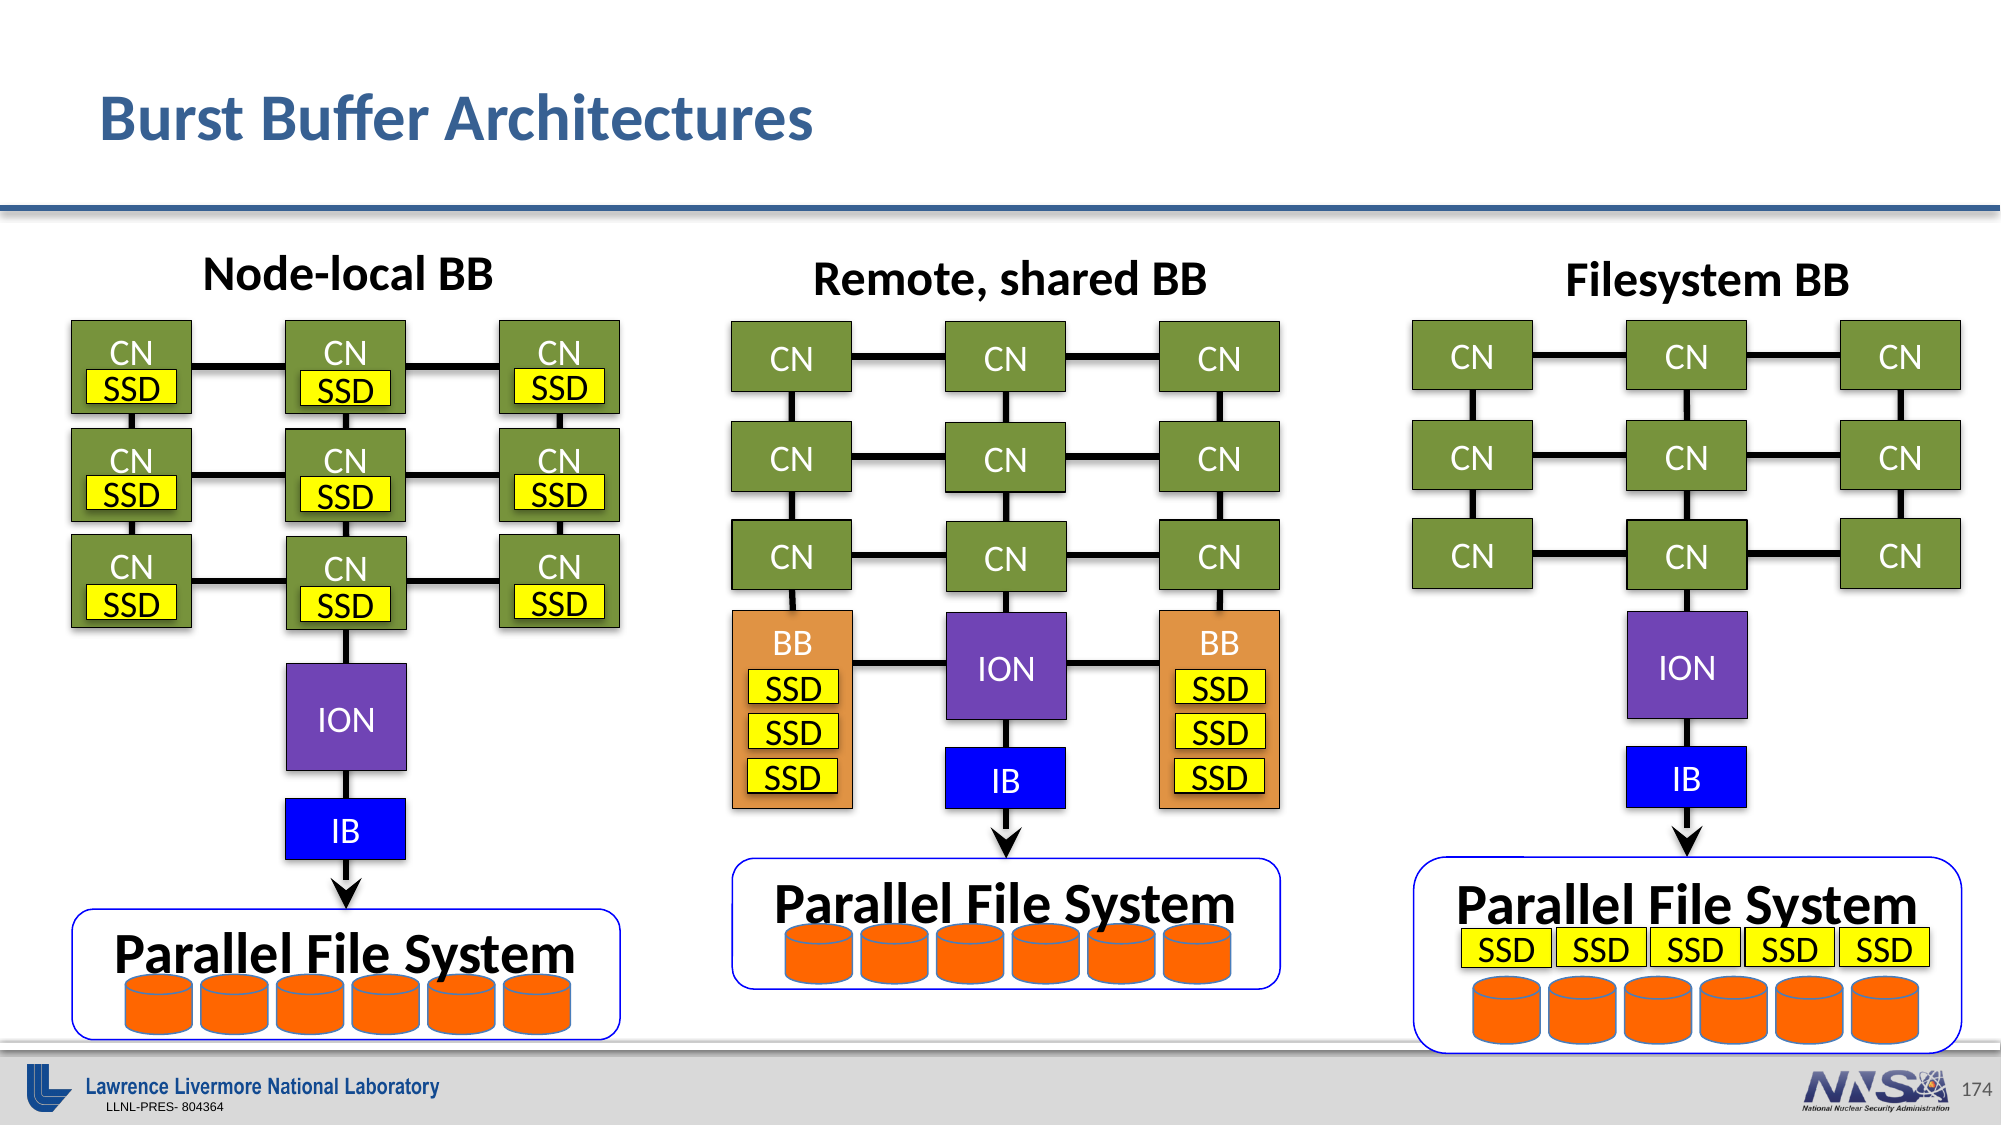

# Burst Buffer Architectures
Node-local BB
Remote, shared BB
Filesystem BB
CN
CN
CN
CN
CN
CN
CN
CN
CN
SSD
SSD
SSD
SSD
SSD
SSD
SSD
SSD
SSD
ION
IB
Parallel File System

CN
CN
CN
CN
CN
CN
CN
CN
CN
ION
IB
CN
CN
CN
CN
CN
CN
CN
CN
CN
BB
SSD
BB
SSD
ION
IB
Parallel File System

SSD
SSD
SSD
SSD
Parallel File System

SSD
SSD
SSD
SSD
SSD